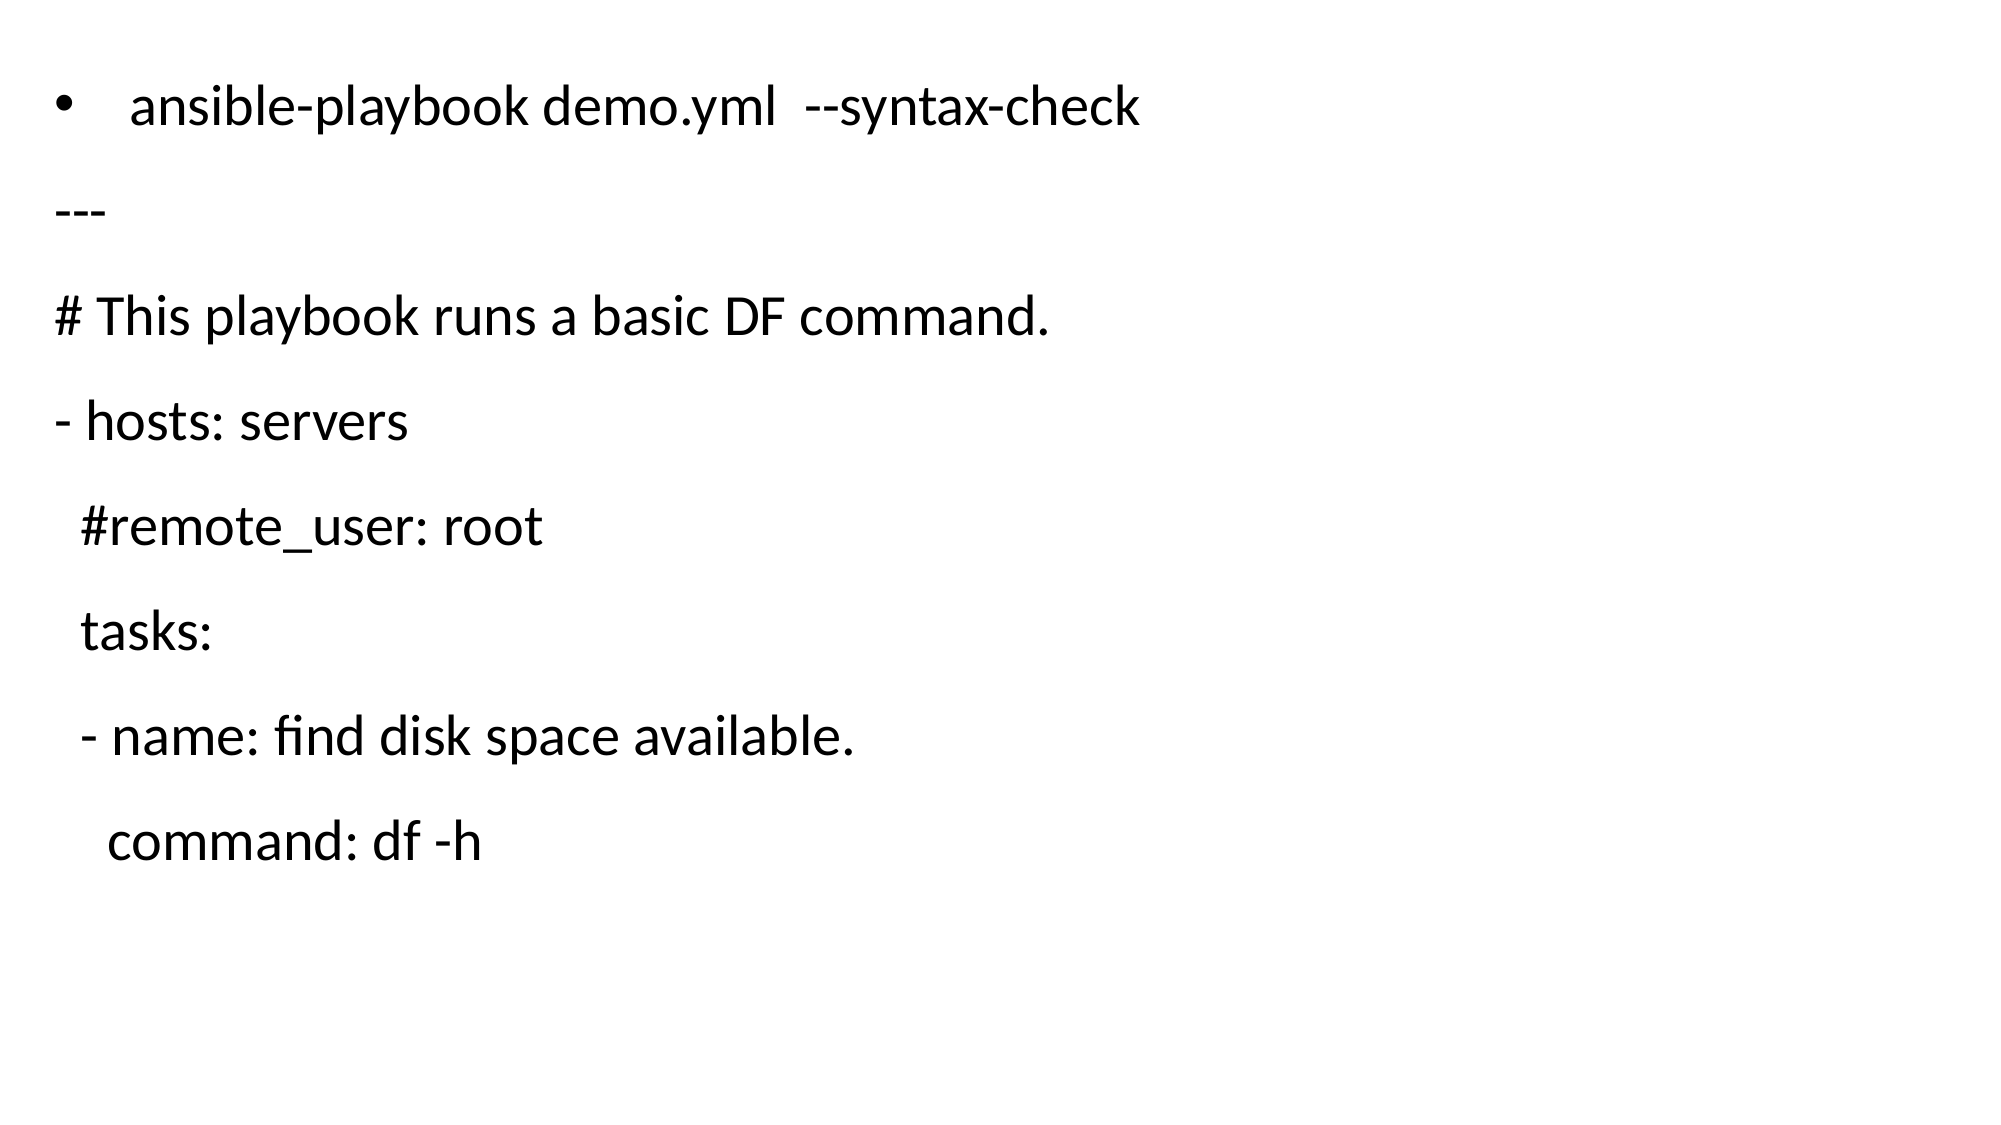

ansible-playbook demo.yml  --syntax-check
---
# This playbook runs a basic DF command.
- hosts: servers
  #remote_user: root
  tasks:
  - name: find disk space available.
    command: df -h